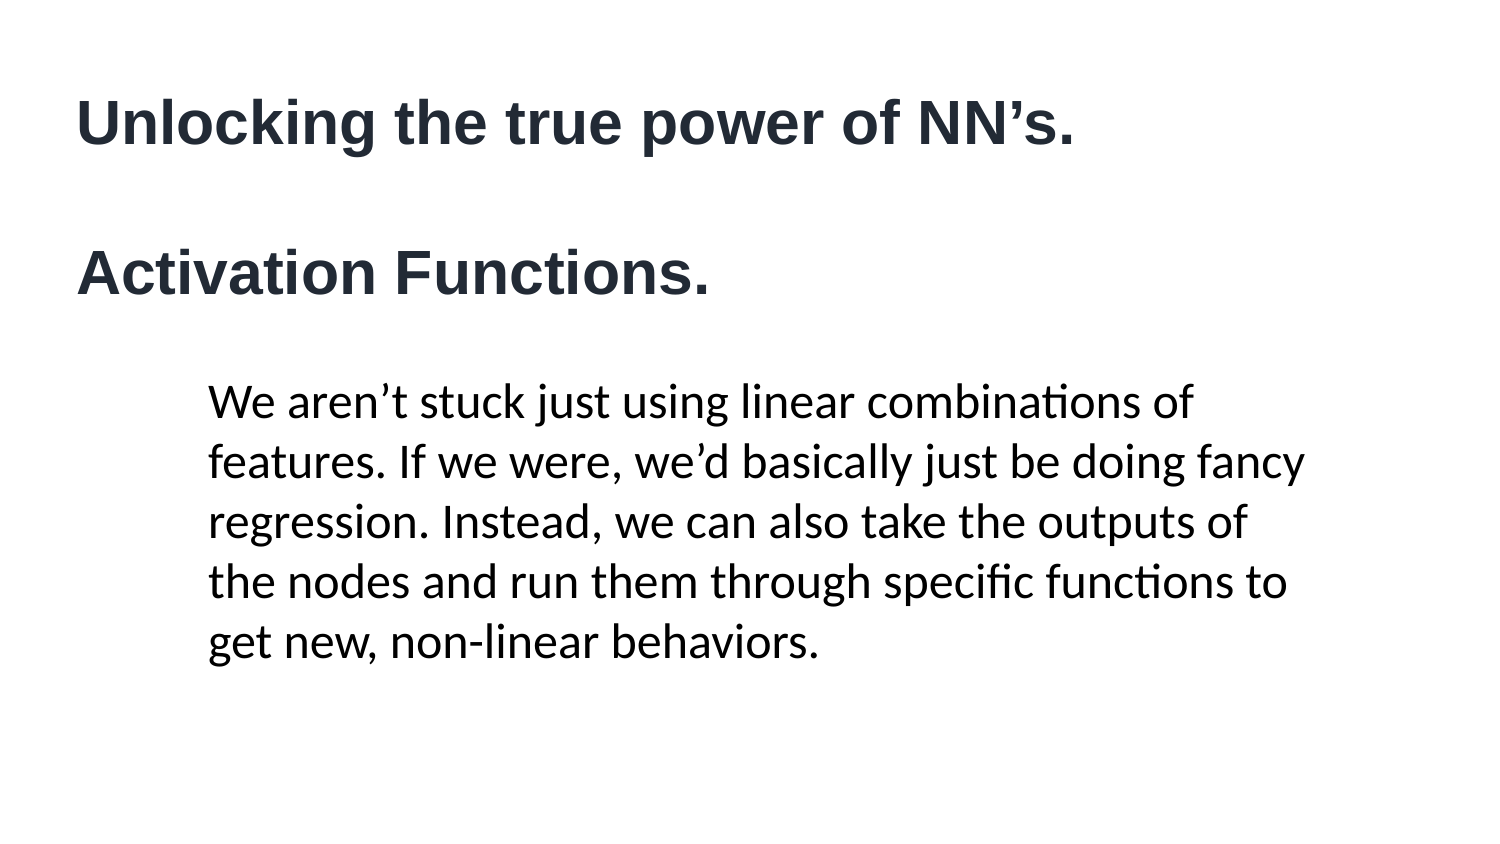

Unlocking the true power of NN’s.

Activation Functions.
We aren’t stuck just using linear combinations of features. If we were, we’d basically just be doing fancy regression. Instead, we can also take the outputs of the nodes and run them through specific functions to get new, non-linear behaviors.